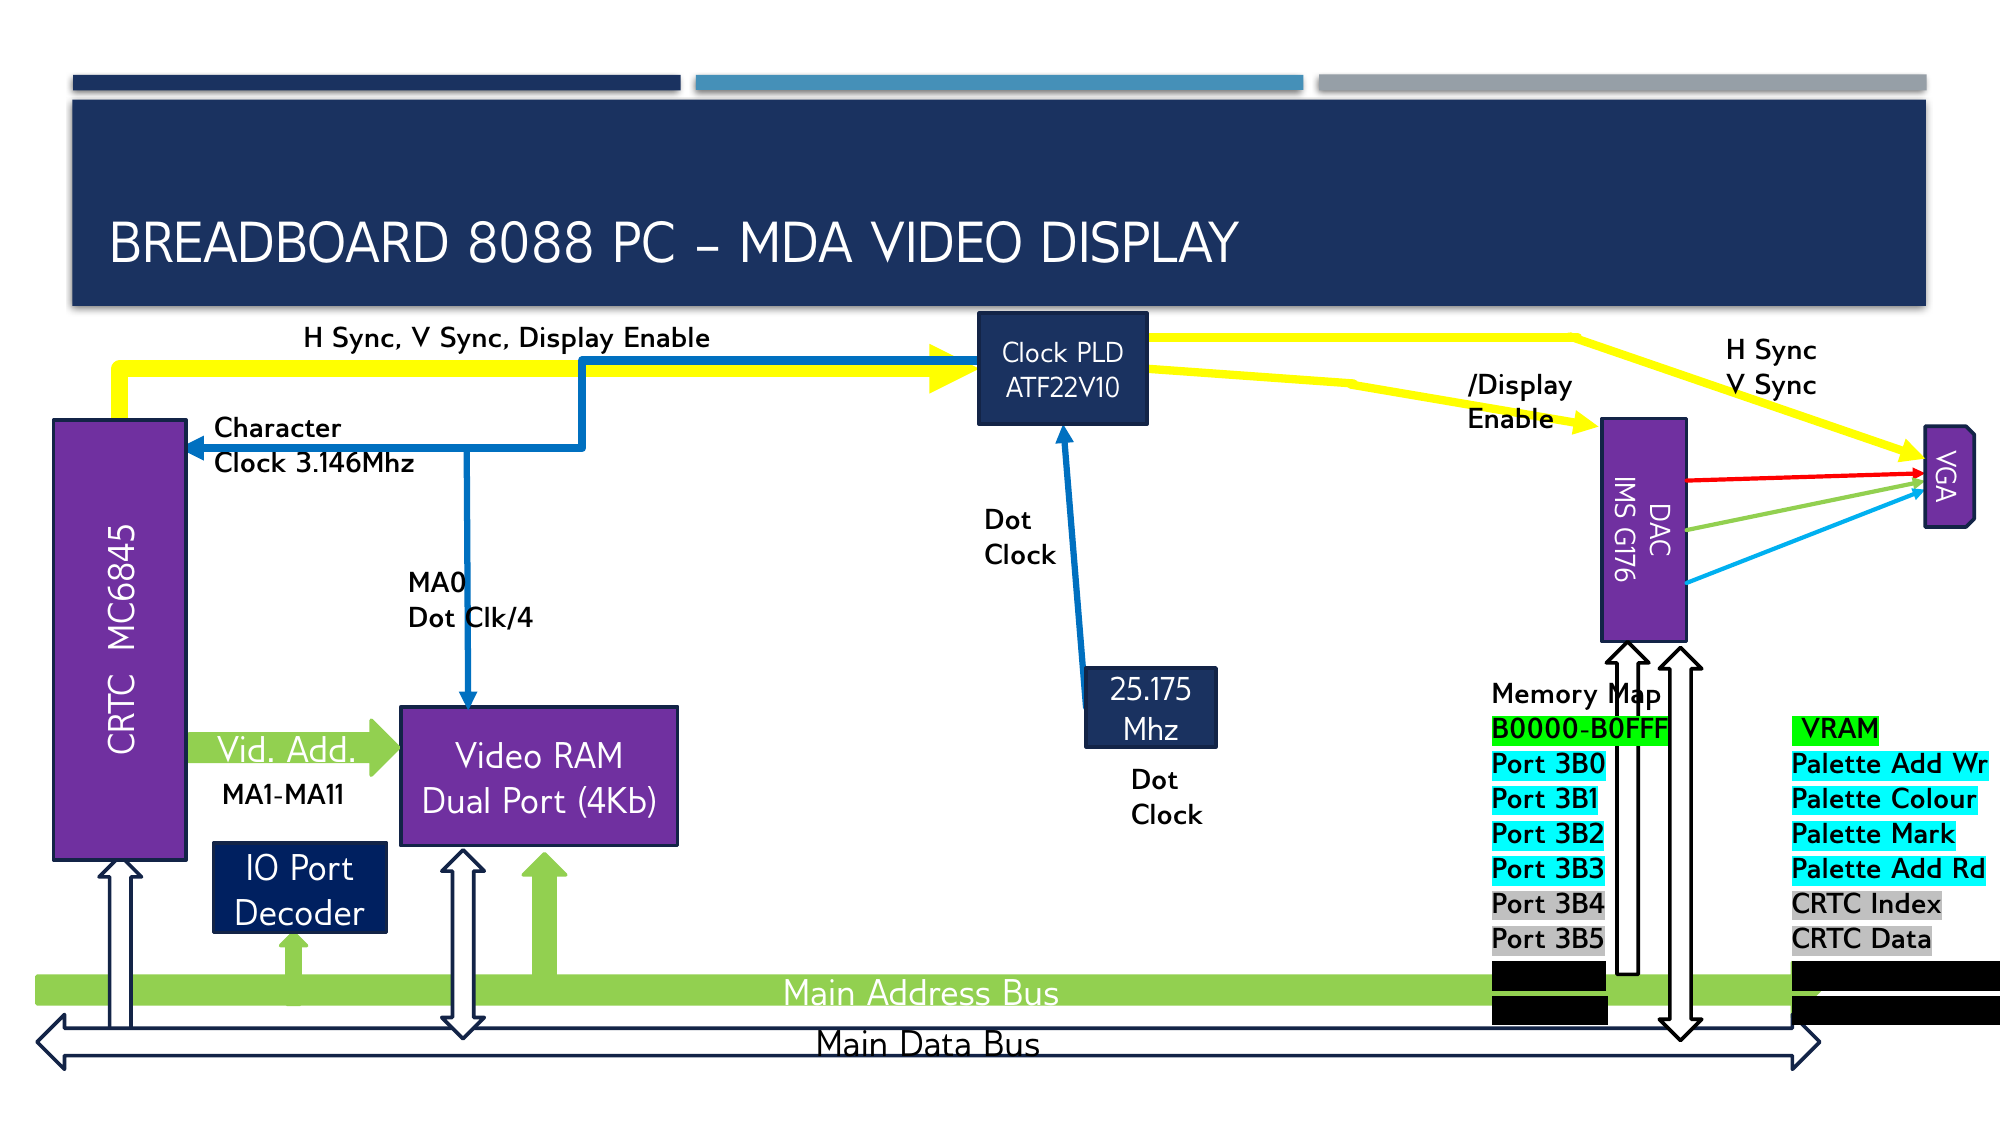

# BREADBOARD 8088 PC – MDA VIDEO DISPLAY
H Sync, V Sync, Display Enable
Clock PLD
ATF22V10
H Sync
V Sync
/Display Enable
Character
Clock 3.146Mhz
CRTC  MC6845
VGA
DAC
IMS G176
Dot Clock
MA0
Dot Clk/4

Memory Map
B0000-B0FFF	 VRAM
Port 3B0		Palette Add Wr
Port 3B1		Palette Colour
Port 3B2		Palette Mark
Port 3B3		Palette Add Rd
Port 3B4		CRTC Index
Port 3B5		CRTC Data
Port 3B8		CRT Control Port
Port 3BA		CRT Status Port
25.175Mhz
Video RAM
Dual Port (4Kb)
Vid. Add.
Dot Clock
MA1-MA11
IO Port Decoder

Main Address Bus
Main Data Bus